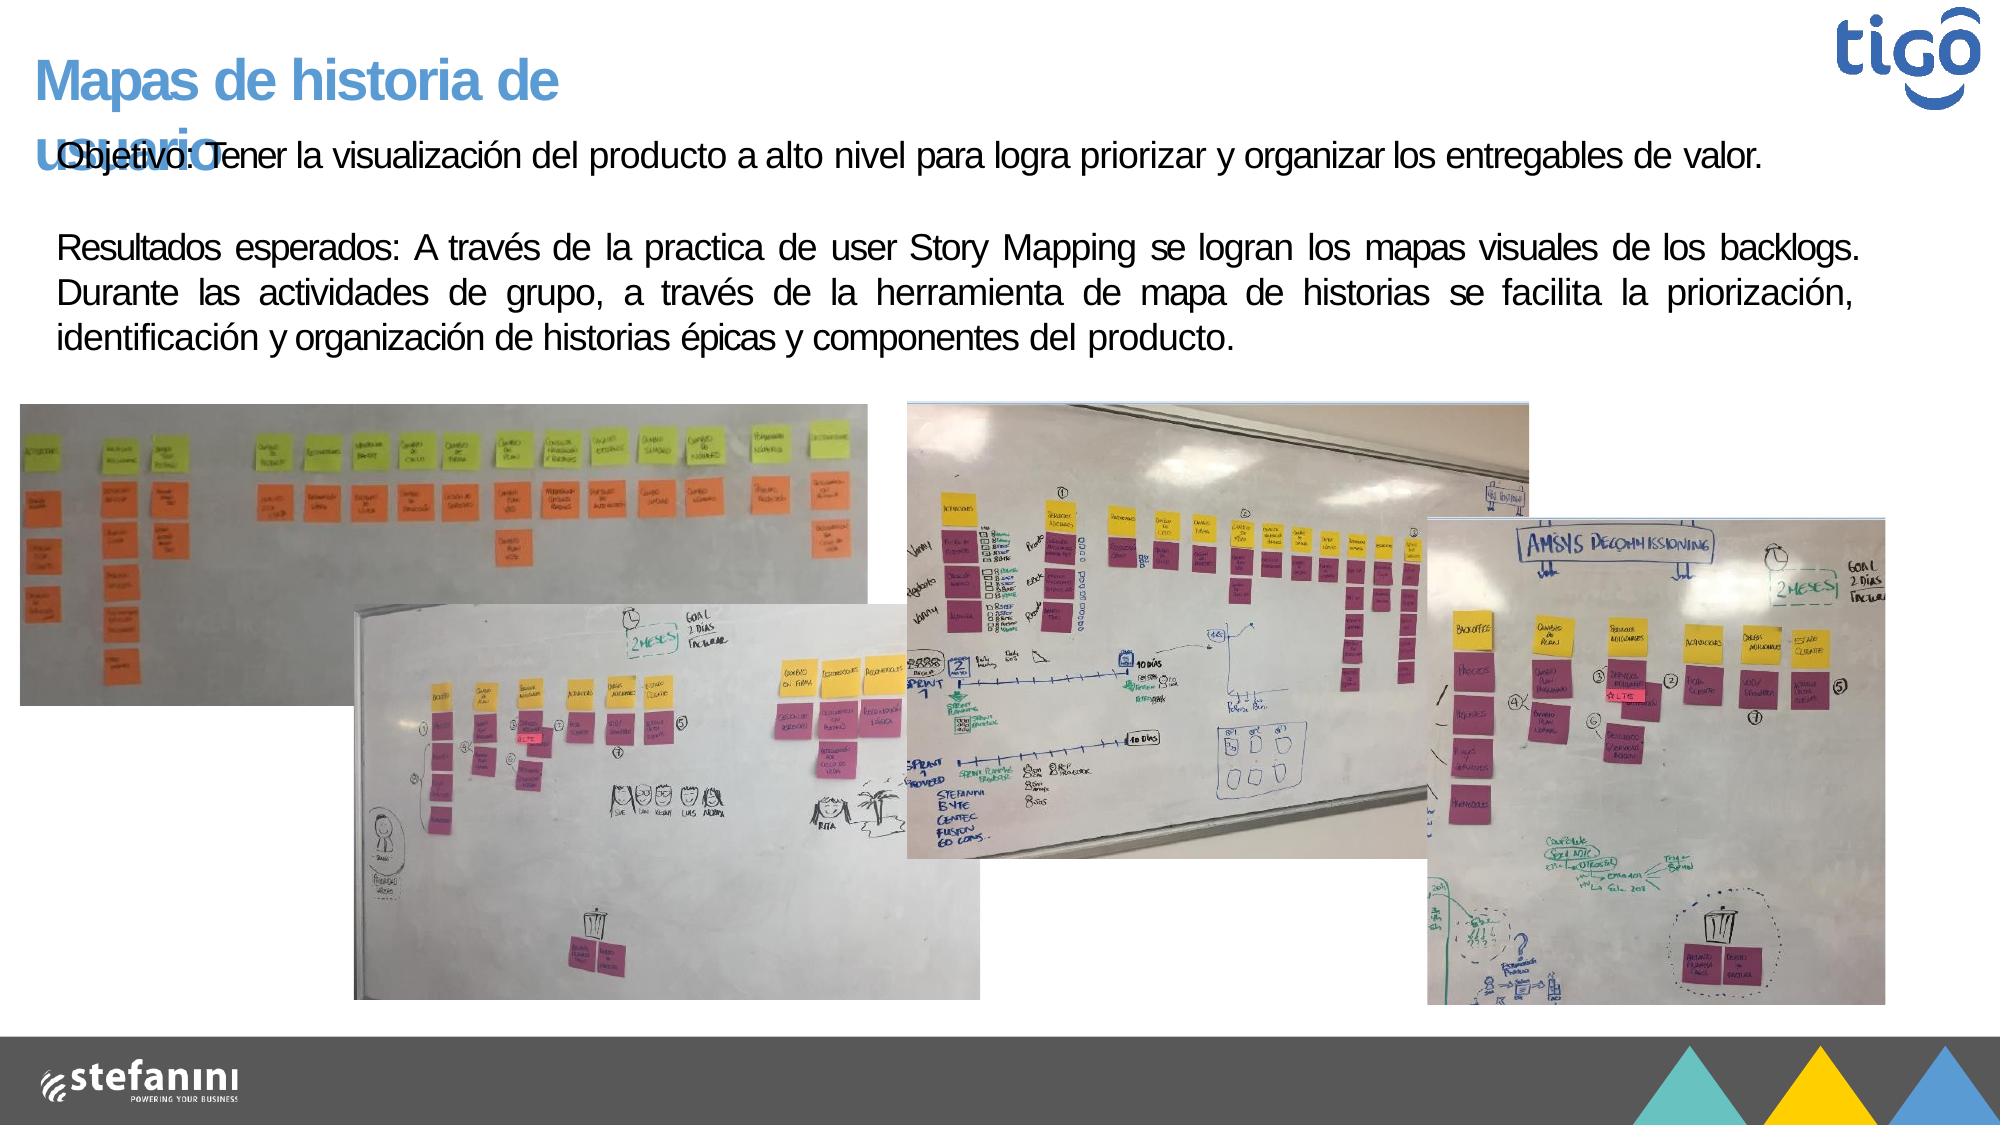

# Mapas de historia de usuario
Objetivo: Tener la visualización del producto a alto nivel para logra priorizar y organizar los entregables de valor.

Resultados esperados: A través de la practica de user Story Mapping se logran los mapas visuales de los backlogs.  Durante las actividades de grupo, a través de la herramienta de mapa de historias se facilita la priorización,  identificación y organización de historias épicas y componentes del producto.